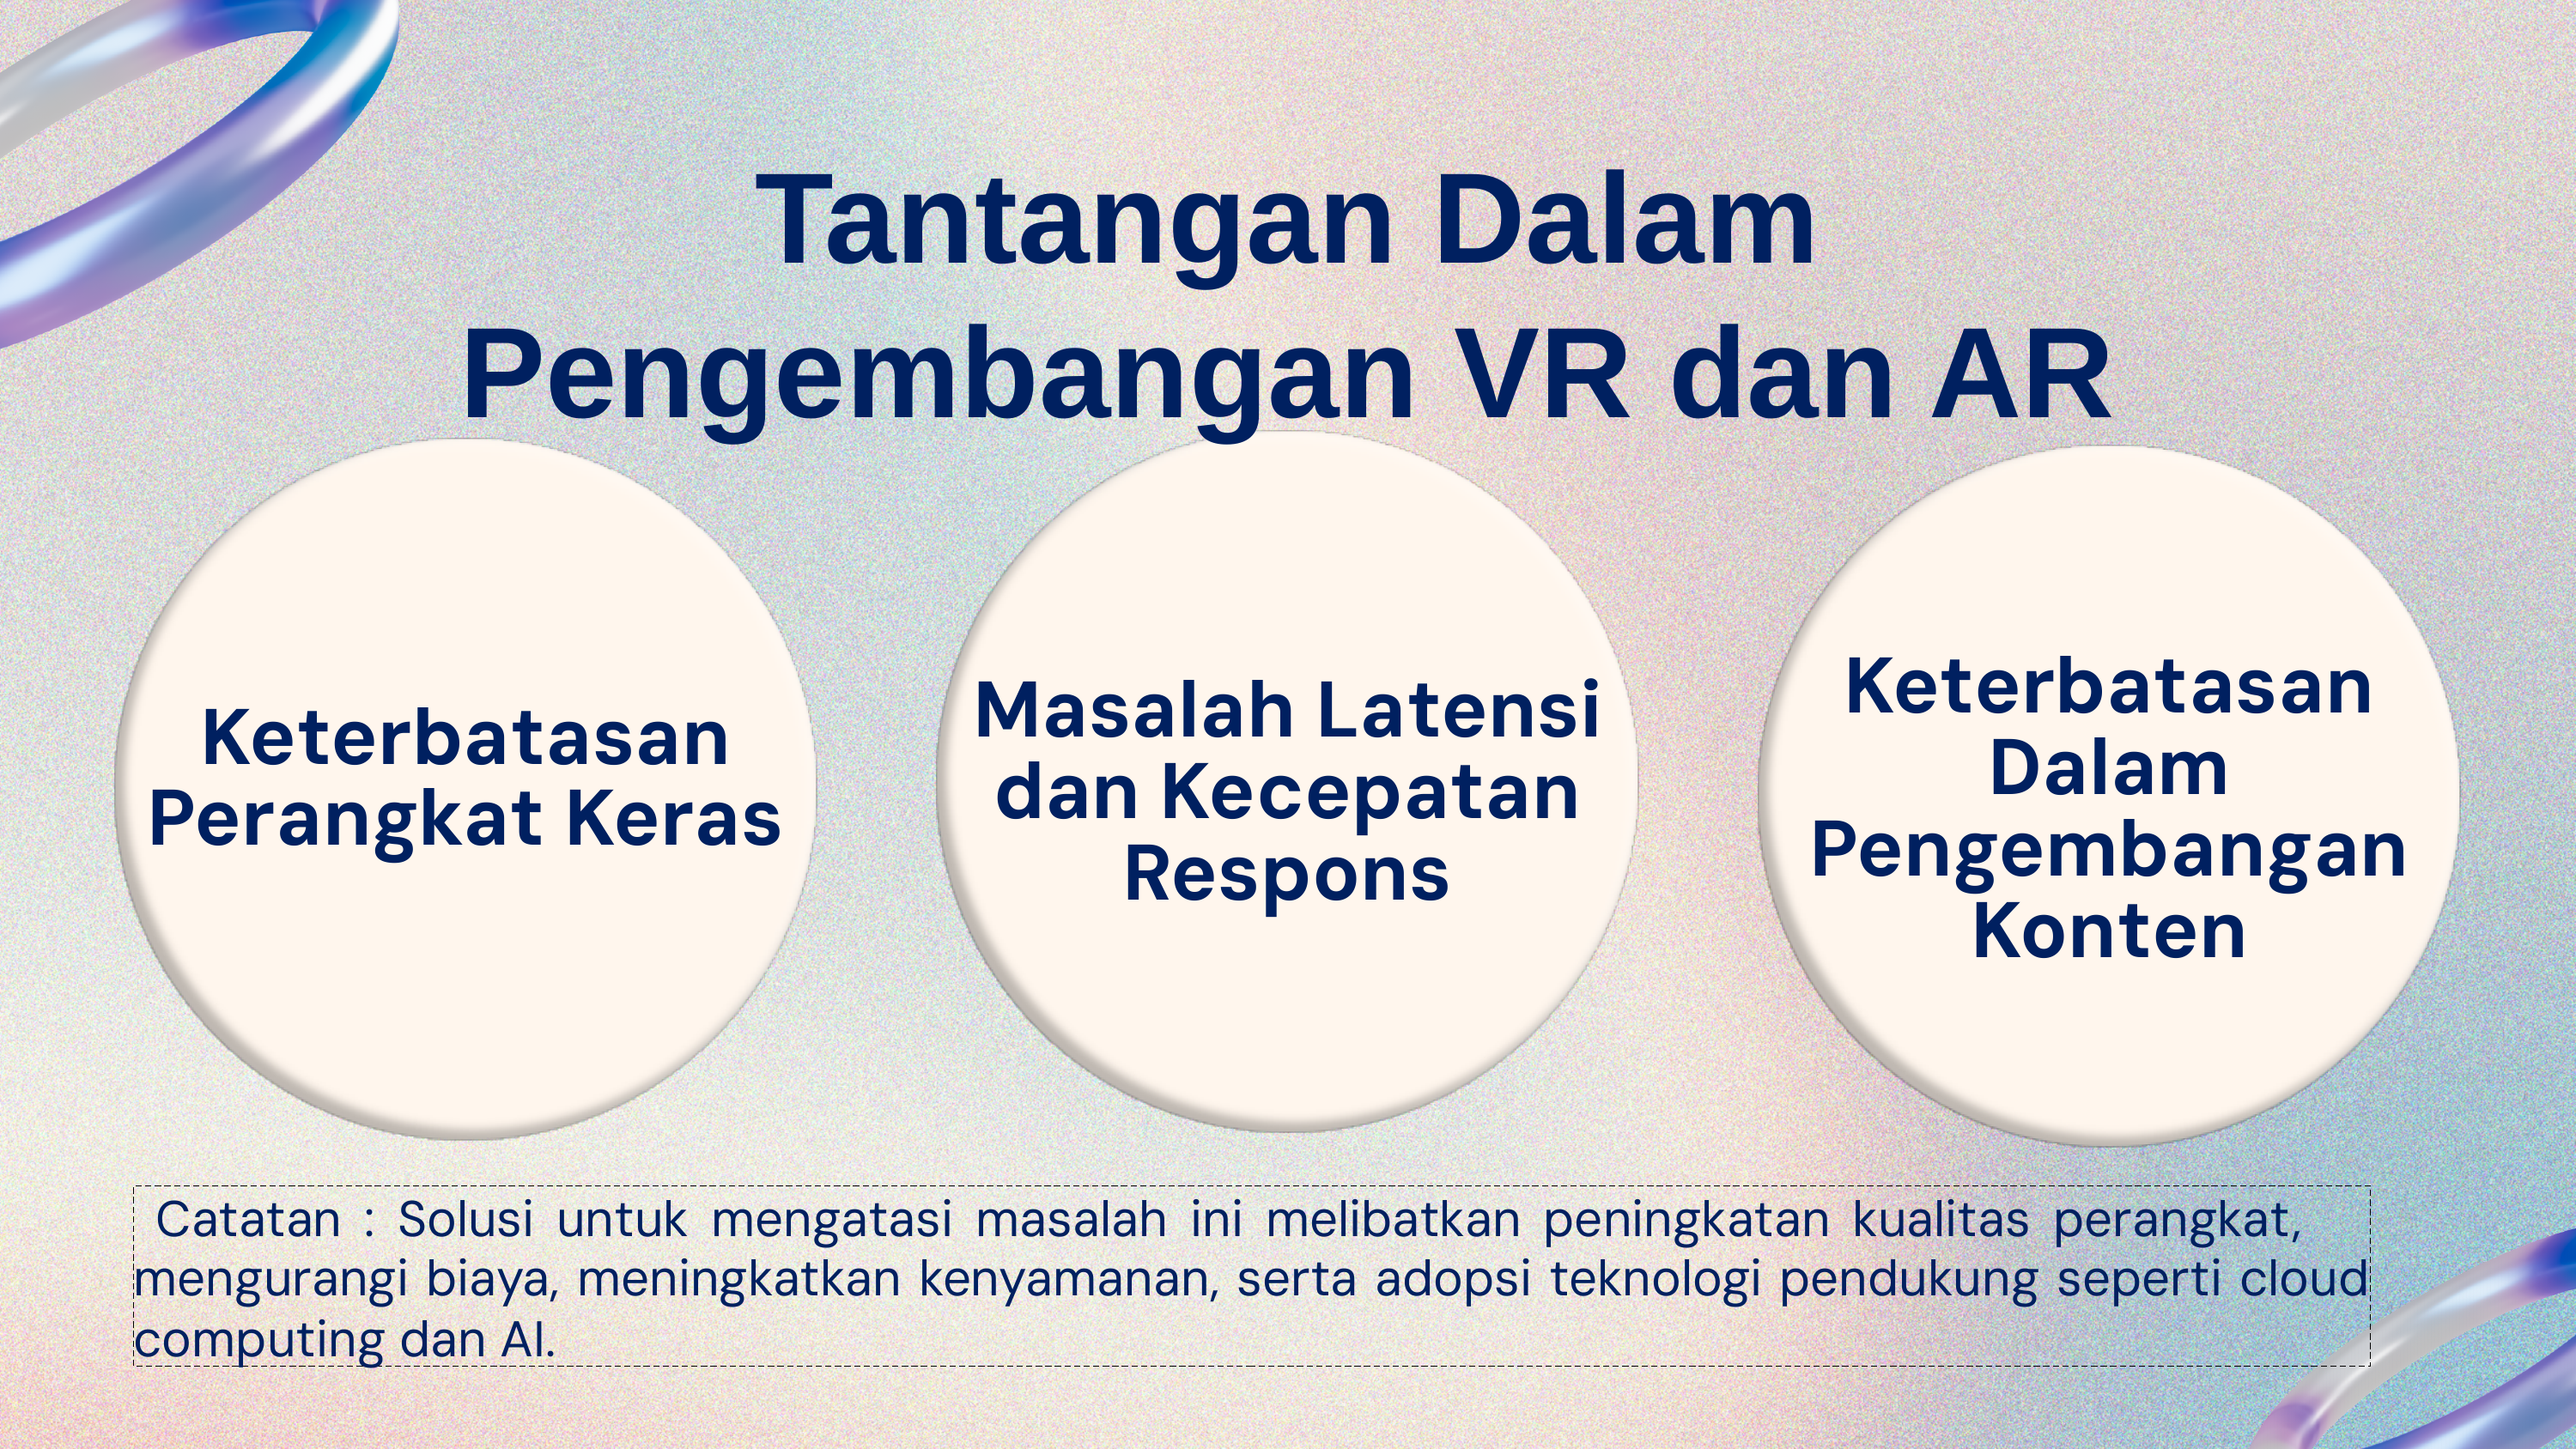

Tantangan Dalam Pengembangan VR dan AR

Keterbatasan Dalam Pengembangan Konten
Masalah Latensi dan Kecepatan Respons
Keterbatasan Perangkat Keras
 Catatan : Solusi untuk mengatasi masalah ini melibatkan peningkatan kualitas perangkat,    mengurangi biaya, meningkatkan kenyamanan, serta adopsi teknologi pendukung seperti cloud computing dan AI.